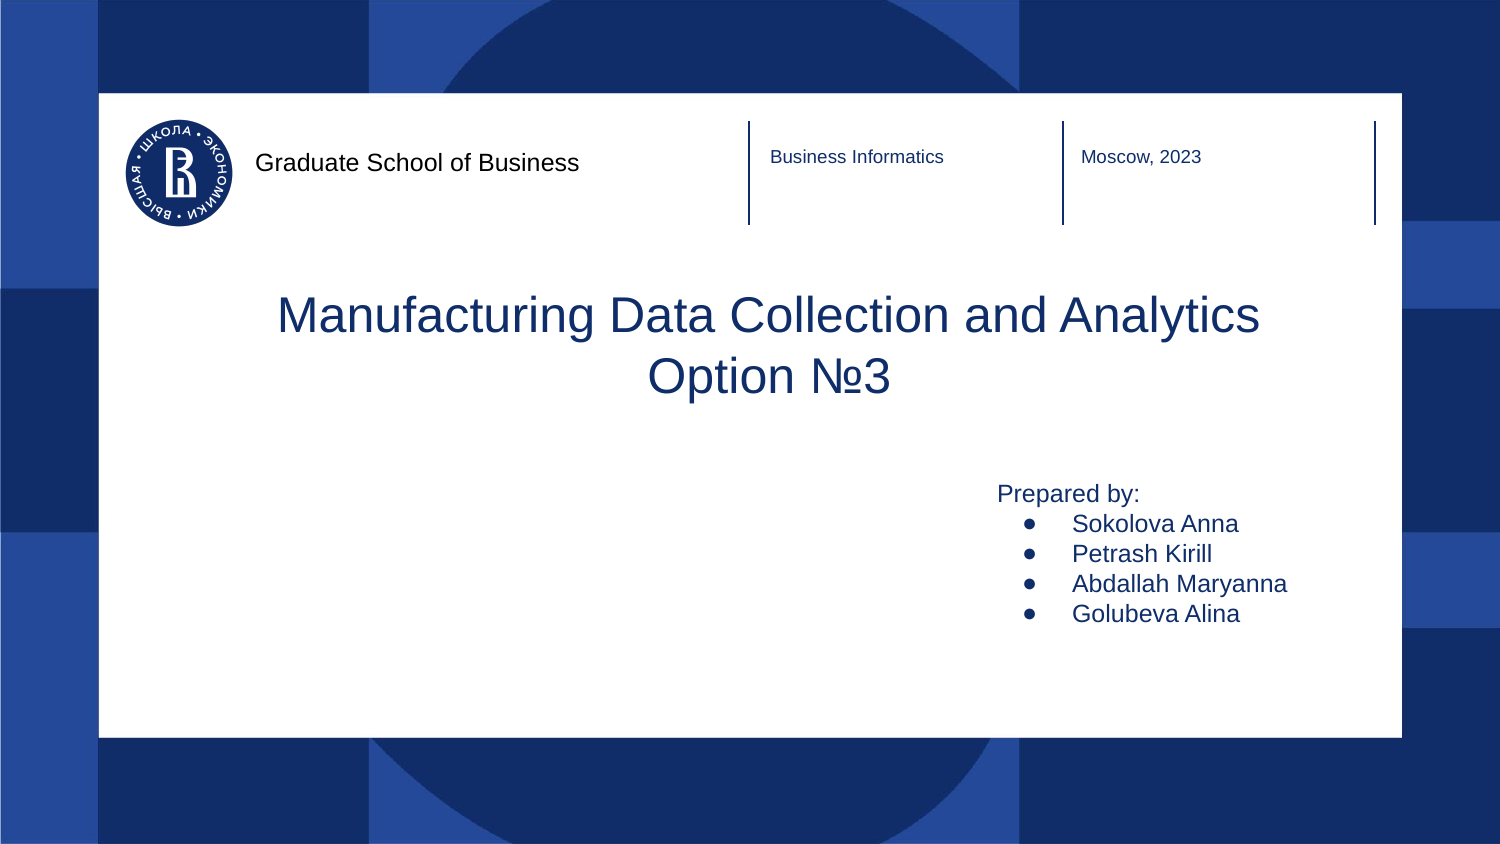

Business Informatics
Moscow, 2023
Graduate School of Business
# Manufacturing Data Collection and Analytics
Option №3

Prepared by:
Sokolova Anna
Petrash Kirill
Abdallah Maryanna
Golubeva Alina